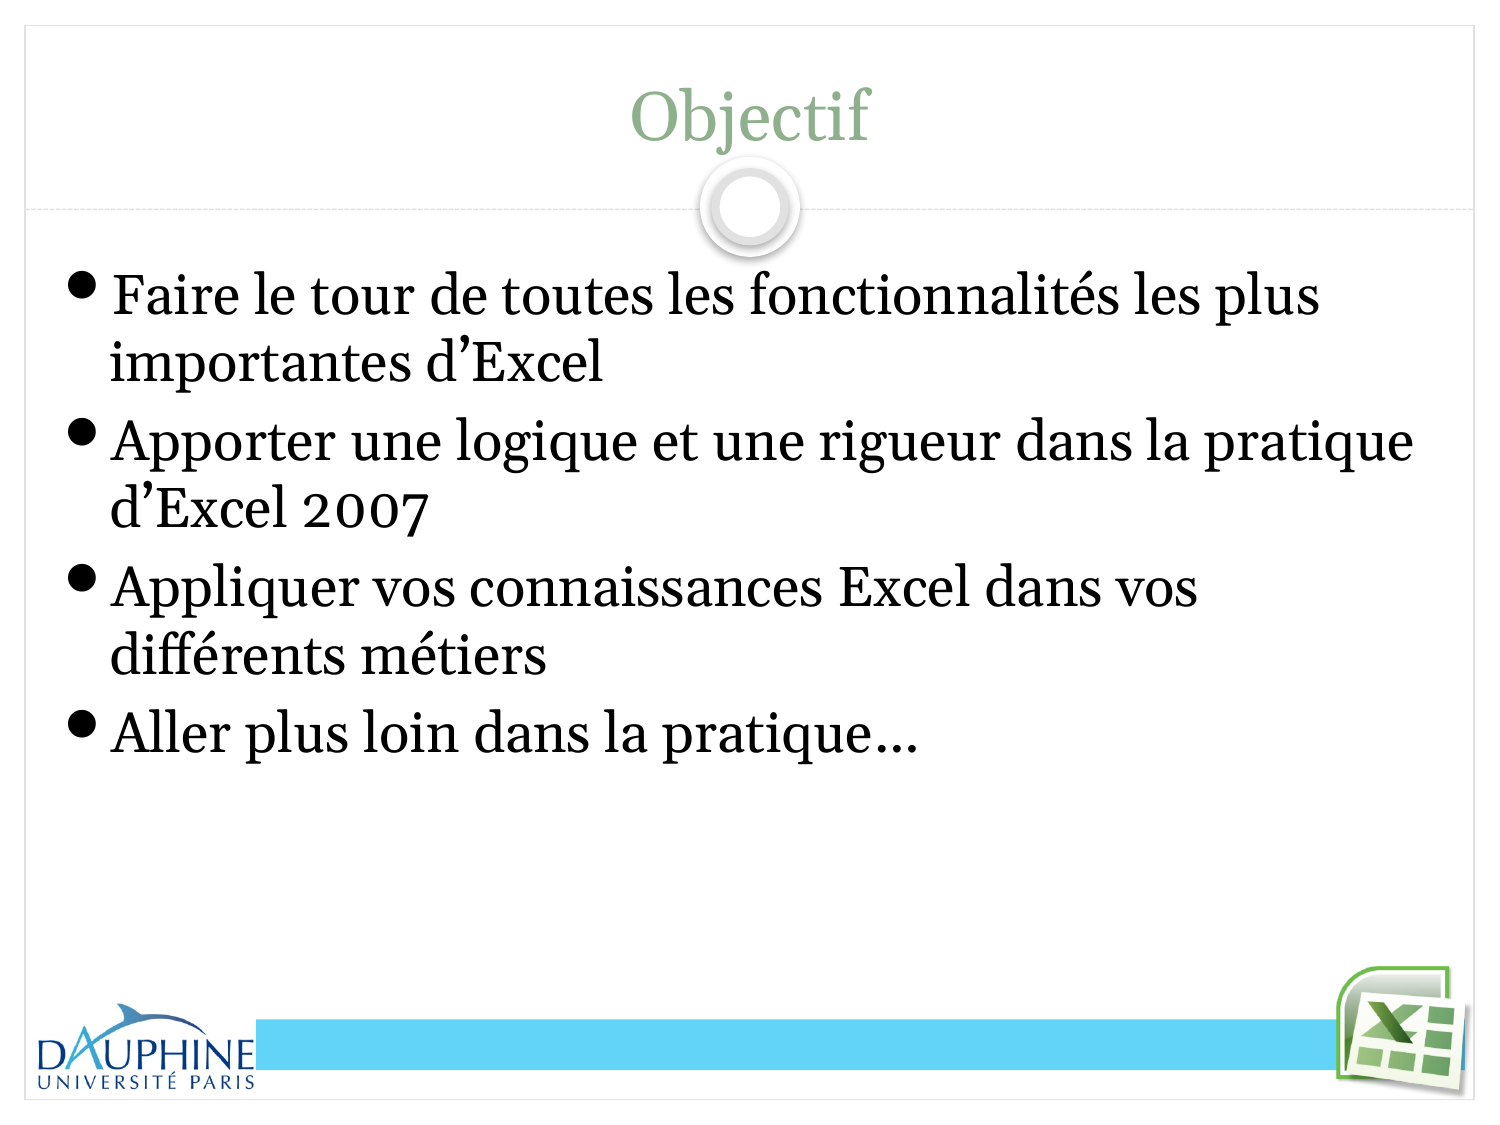

# Objectif
Faire le tour de toutes les fonctionnalités les plus importantes d’Excel
Apporter une logique et une rigueur dans la pratique d’Excel 2007
Appliquer vos connaissances Excel dans vos différents métiers
Aller plus loin dans la pratique…